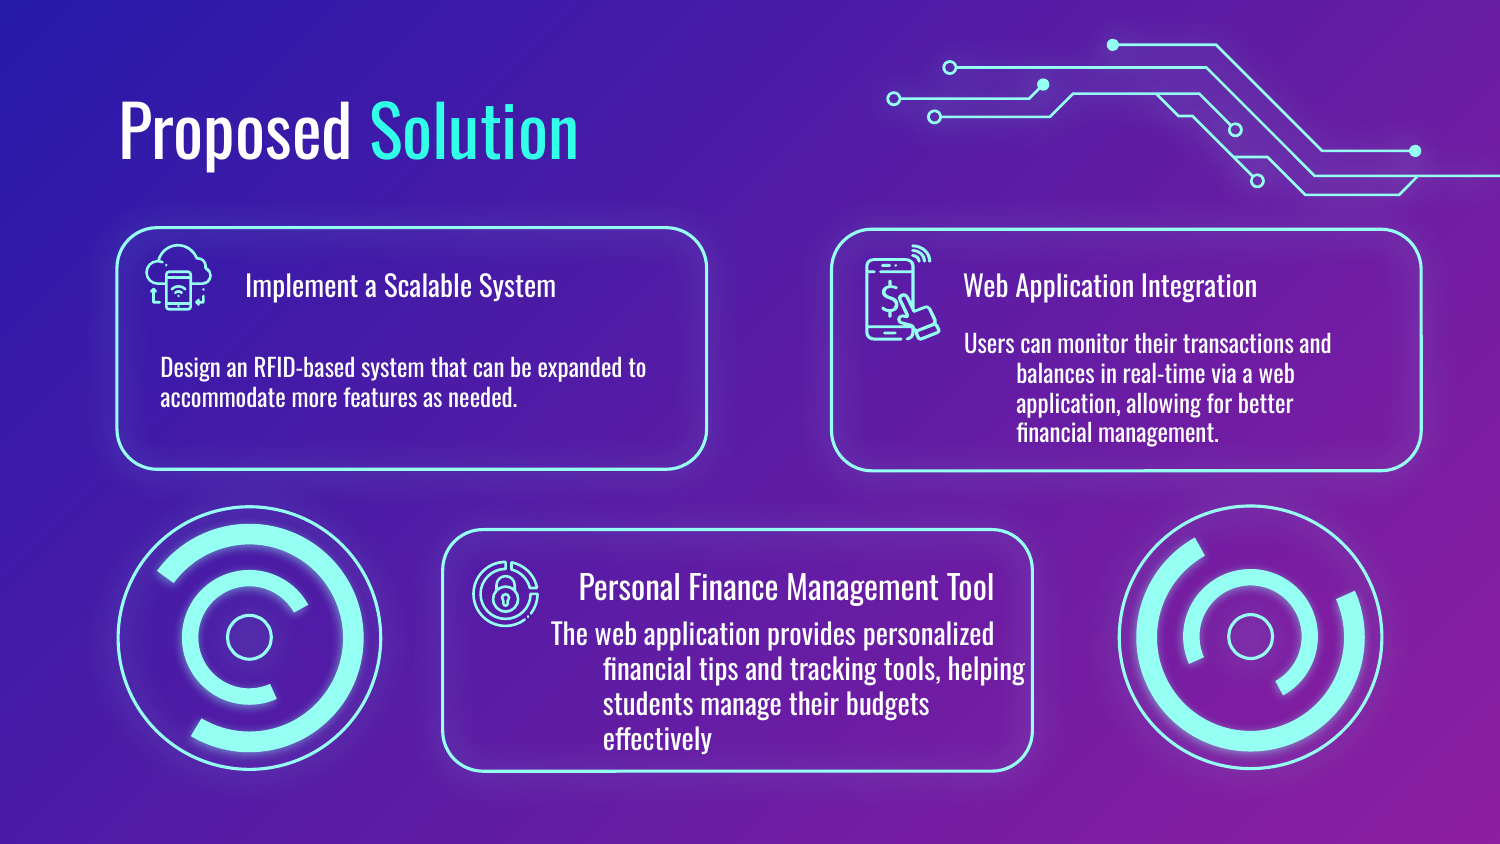

Proposed Solution

# Implement a Scalable System
Web Application Integration
Design an RFID-based system that can be expanded to accommodate more features as needed.
Users can monitor their transactions and balances in real-time via a web application, allowing for better financial management.

Personal Finance Management Tool

The web application provides personalized financial tips and tracking tools, helping students manage their budgets effectively